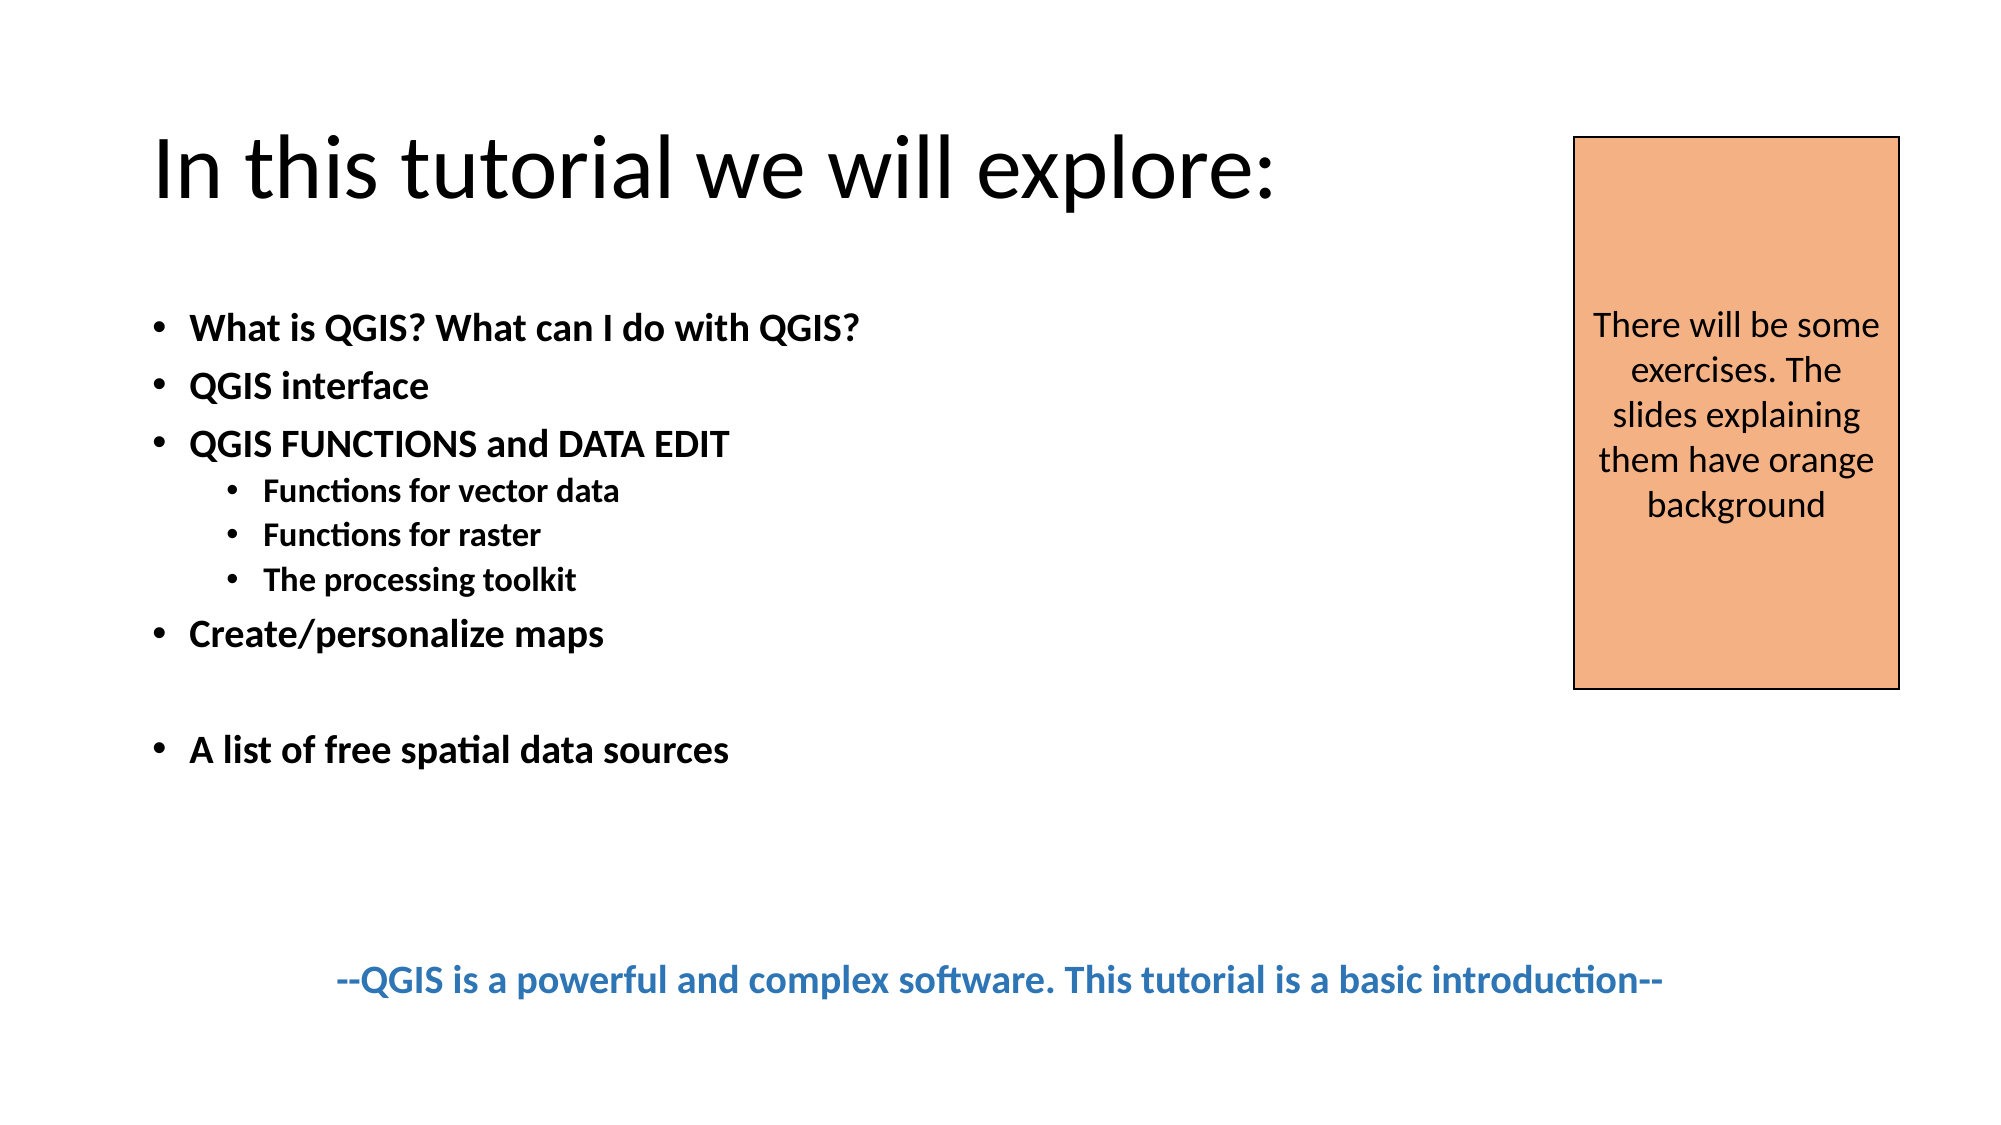

# In this tutorial we will explore:
There will be some exercises. The slides explaining them have orange background
What is QGIS? What can I do with QGIS?
QGIS interface
QGIS FUNCTIONS and DATA EDIT
Functions for vector data
Functions for raster
The processing toolkit
Create/personalize maps

A list of free spatial data sources

--QGIS is a powerful and complex software. This tutorial is a basic introduction--